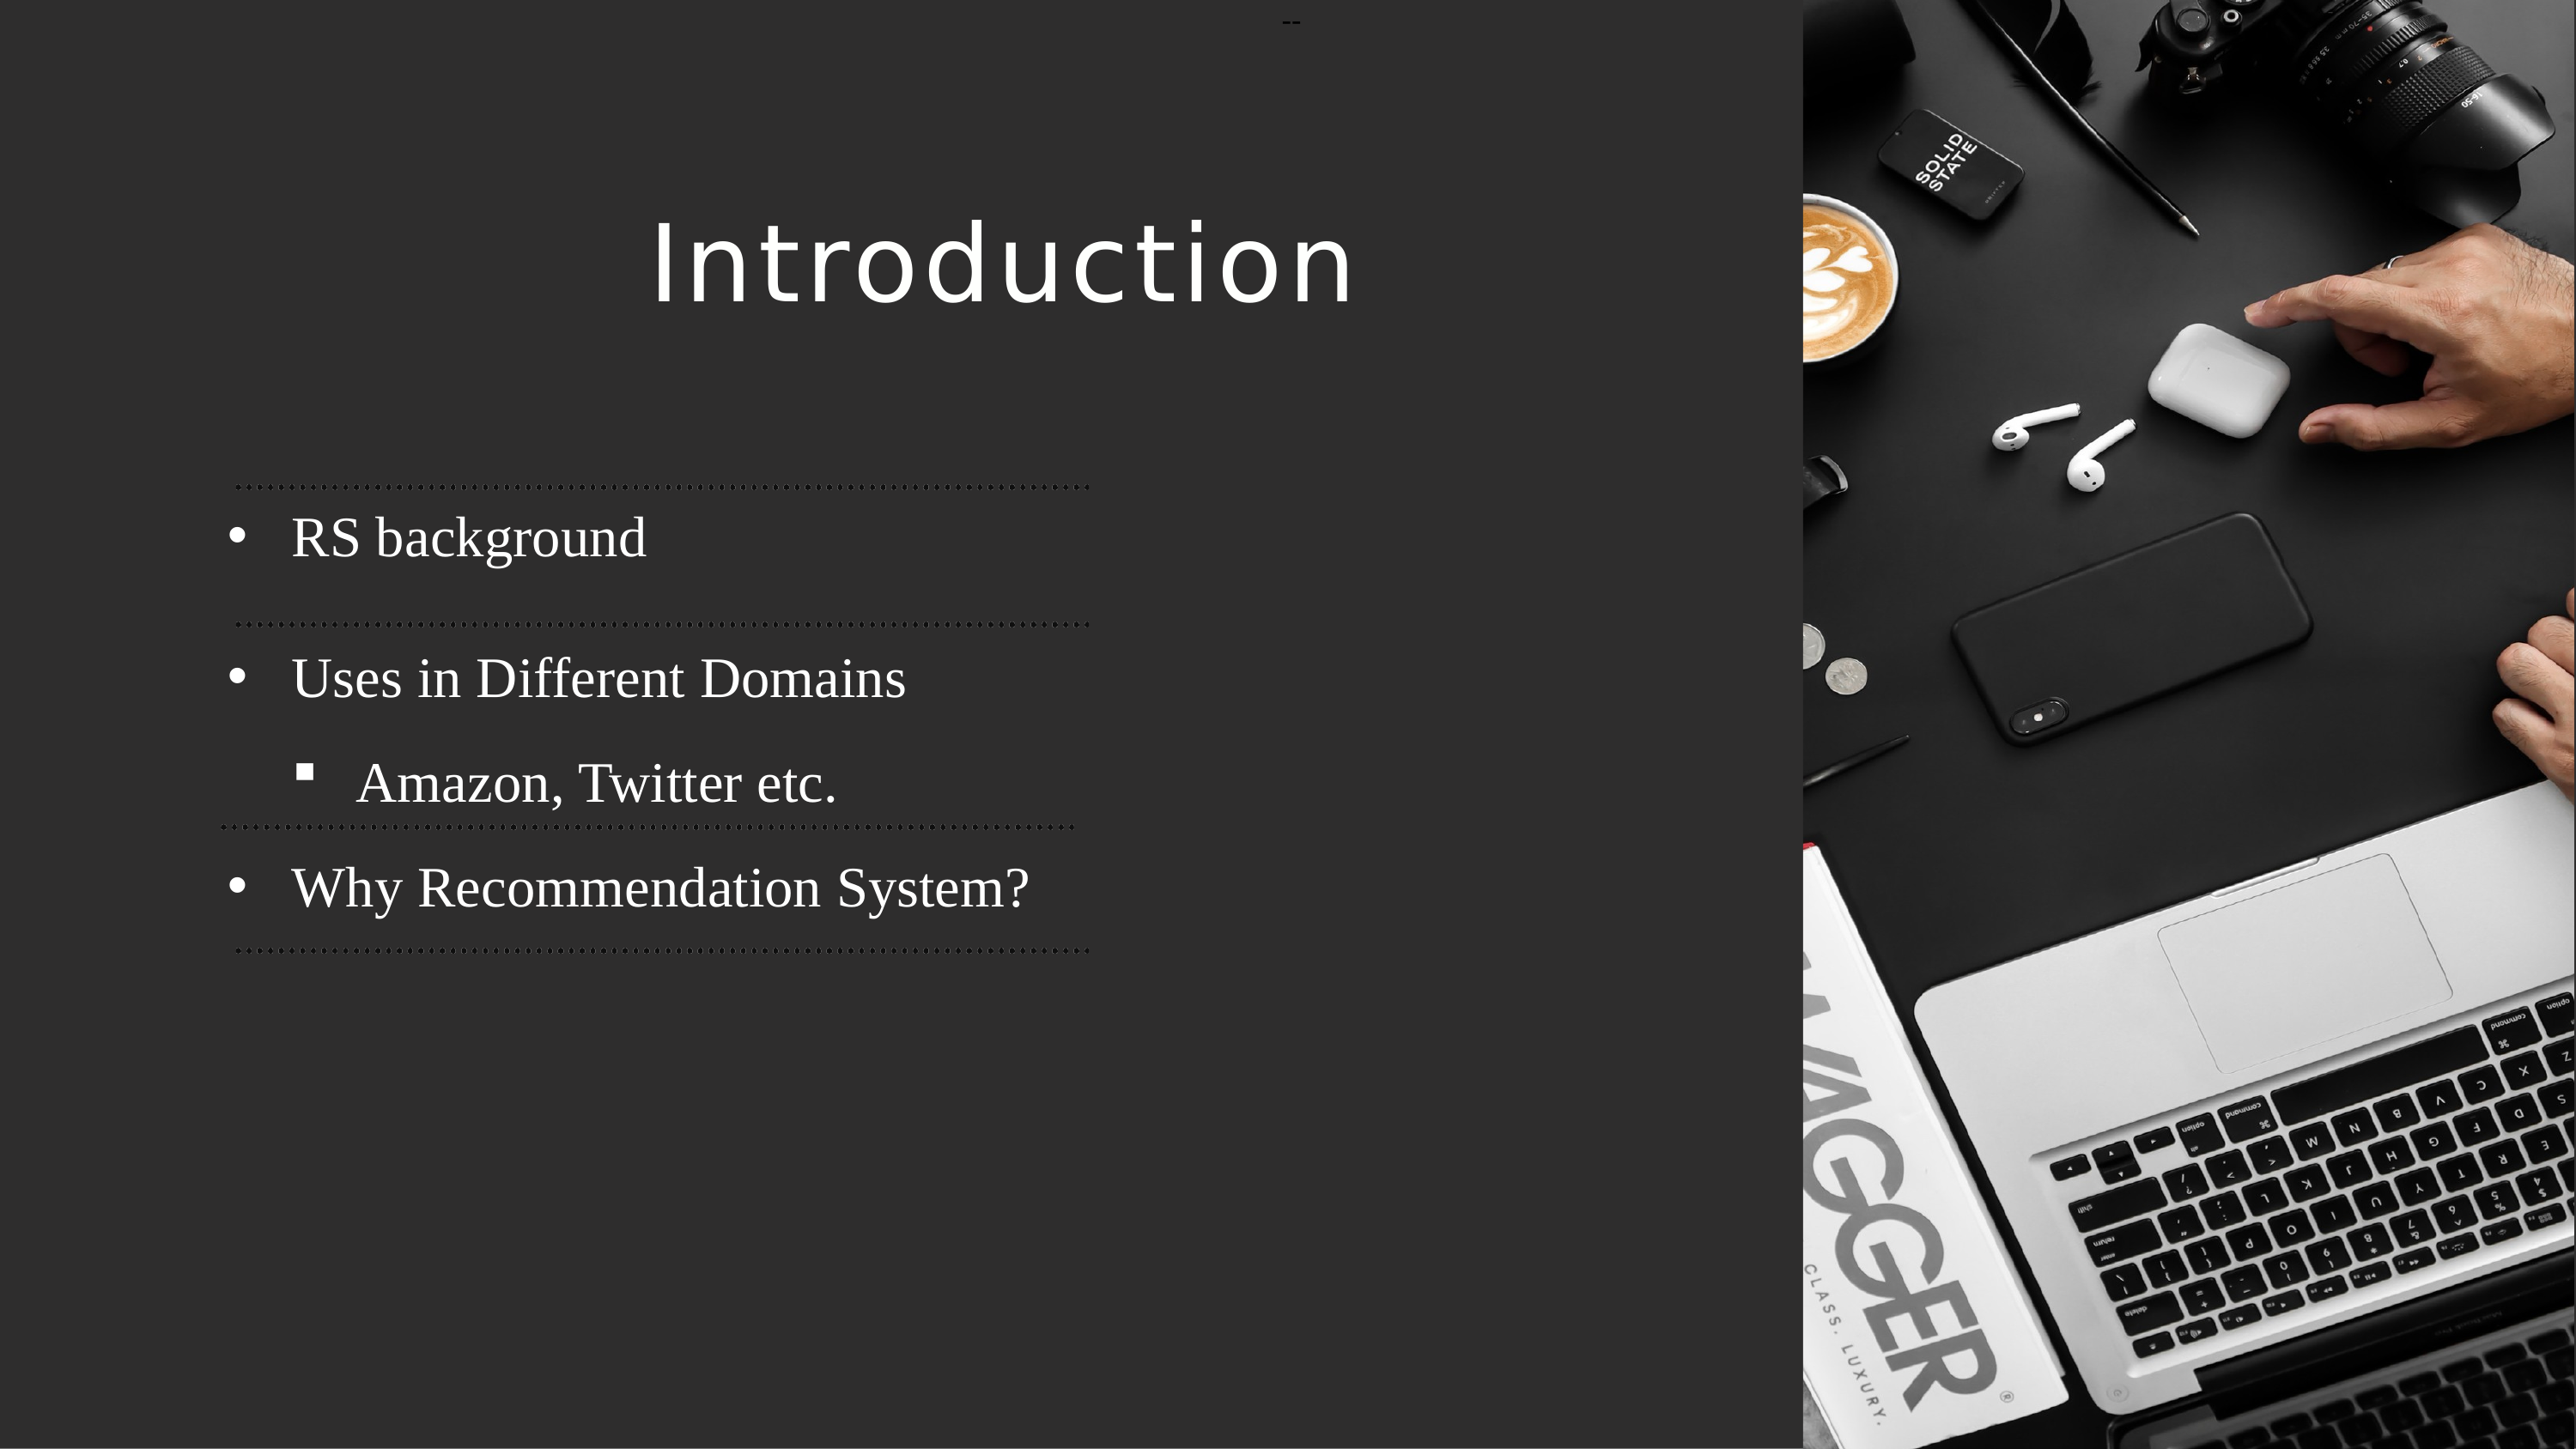

--

Introduction

RS background

Uses in Different Domains
Amazon, Twitter etc.
Why Recommendation System?